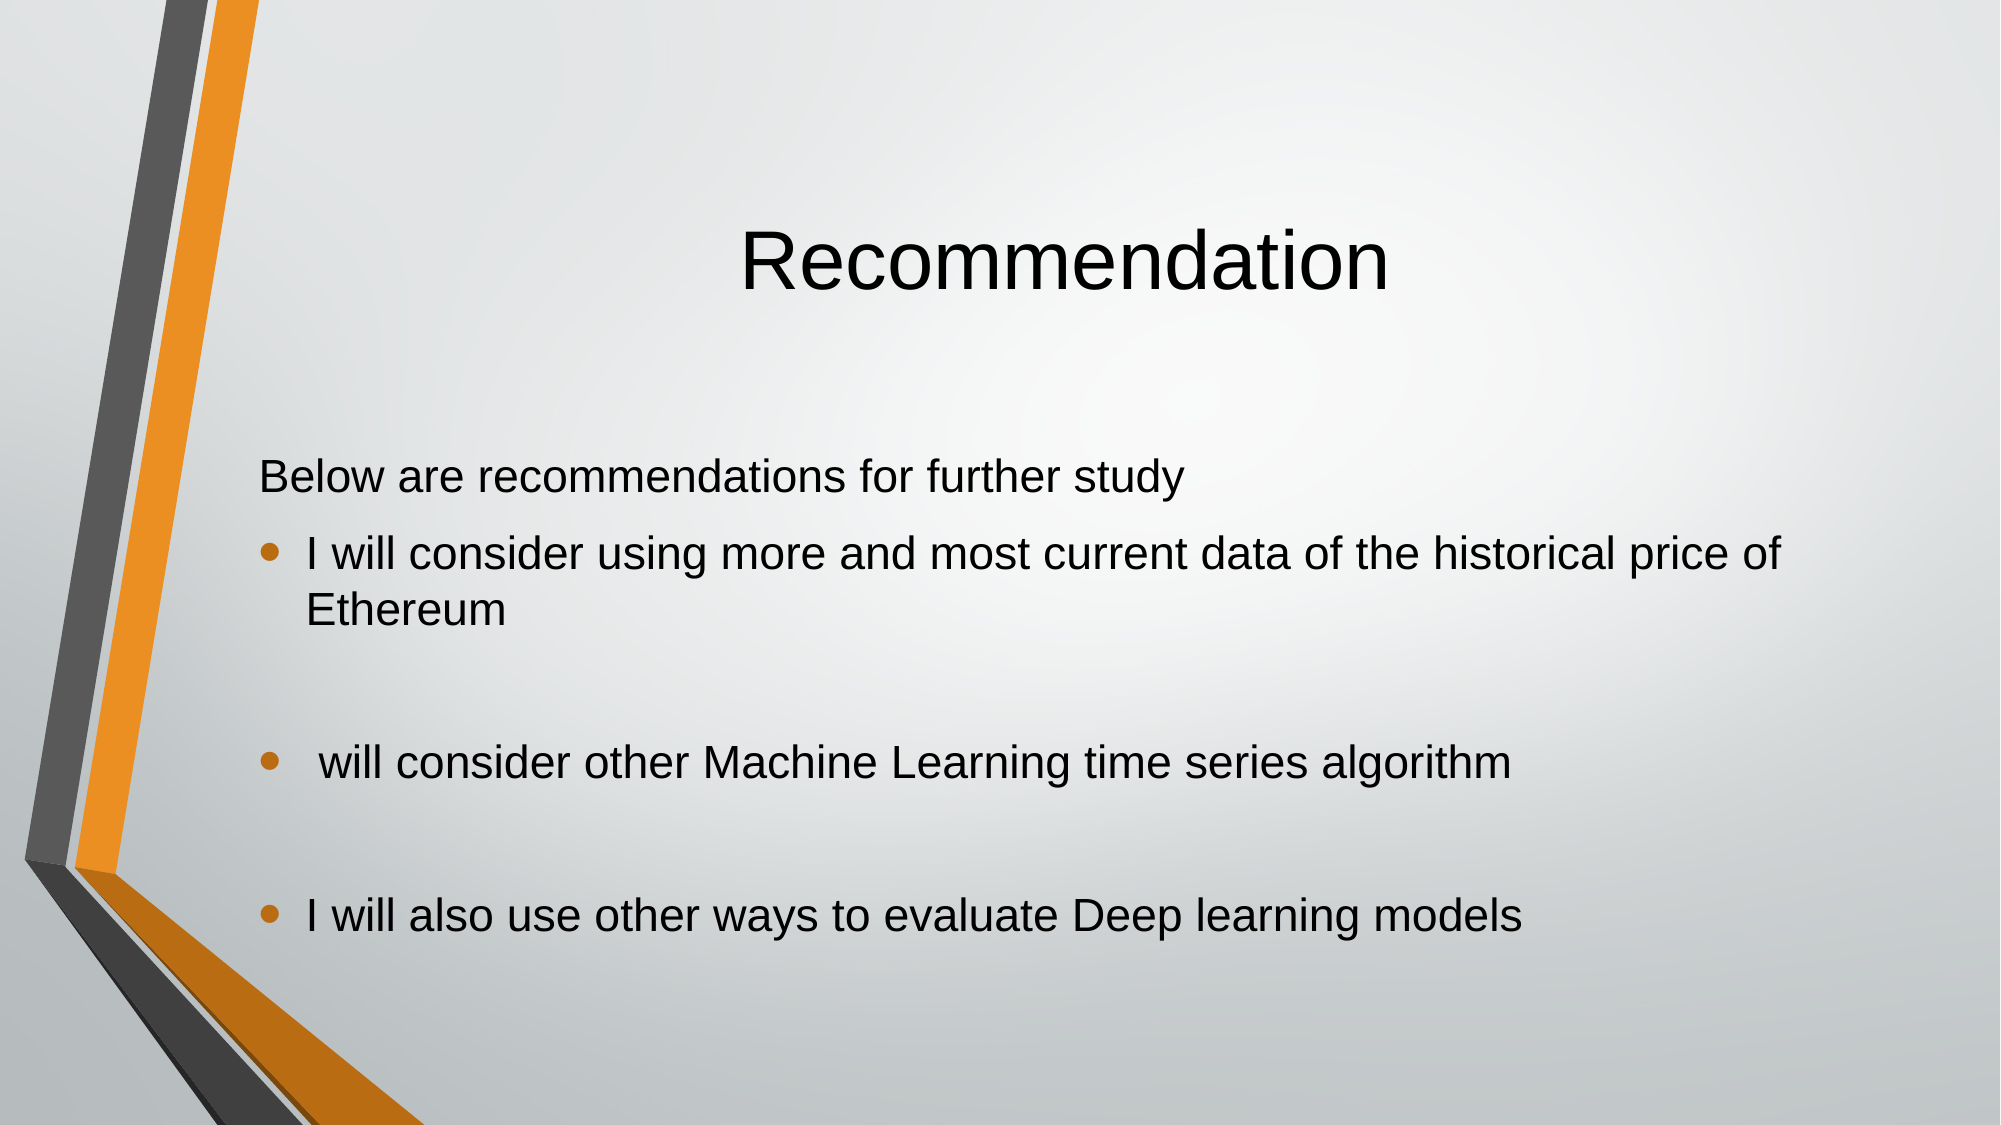

# Recommendation
Below are recommendations for further study
I will consider using more and most current data of the historical price of Ethereum

 will consider other Machine Learning time series algorithm

I will also use other ways to evaluate Deep learning models